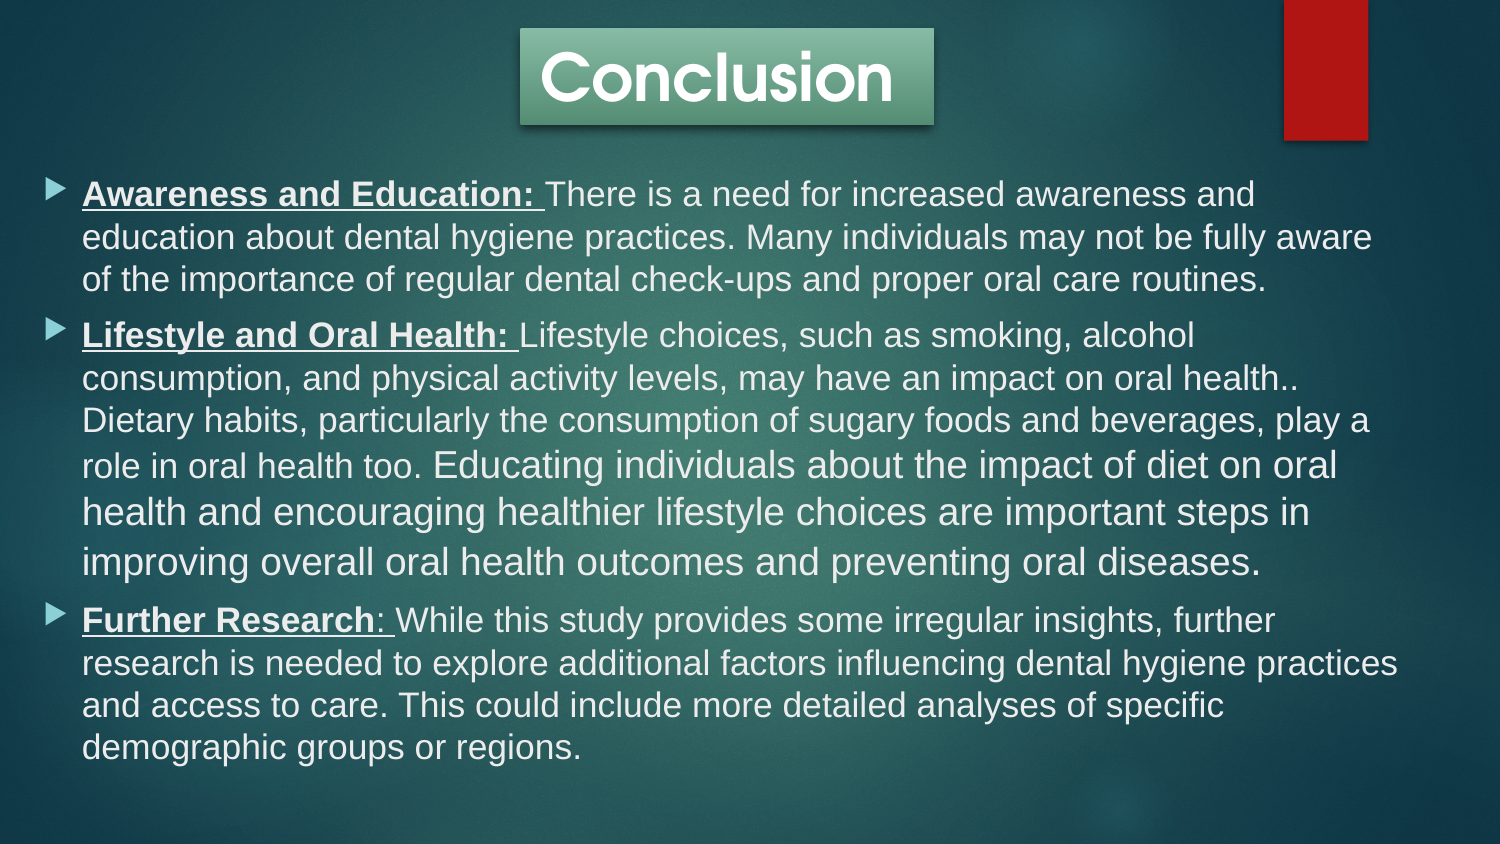

# Conclusion
Awareness and Education: There is a need for increased awareness and education about dental hygiene practices. Many individuals may not be fully aware of the importance of regular dental check-ups and proper oral care routines.
Lifestyle and Oral Health: Lifestyle choices, such as smoking, alcohol consumption, and physical activity levels, may have an impact on oral health.. Dietary habits, particularly the consumption of sugary foods and beverages, play a role in oral health too. Educating individuals about the impact of diet on oral health and encouraging healthier lifestyle choices are important steps in improving overall oral health outcomes and preventing oral diseases.
Further Research: While this study provides some irregular insights, further research is needed to explore additional factors influencing dental hygiene practices and access to care. This could include more detailed analyses of specific demographic groups or regions.